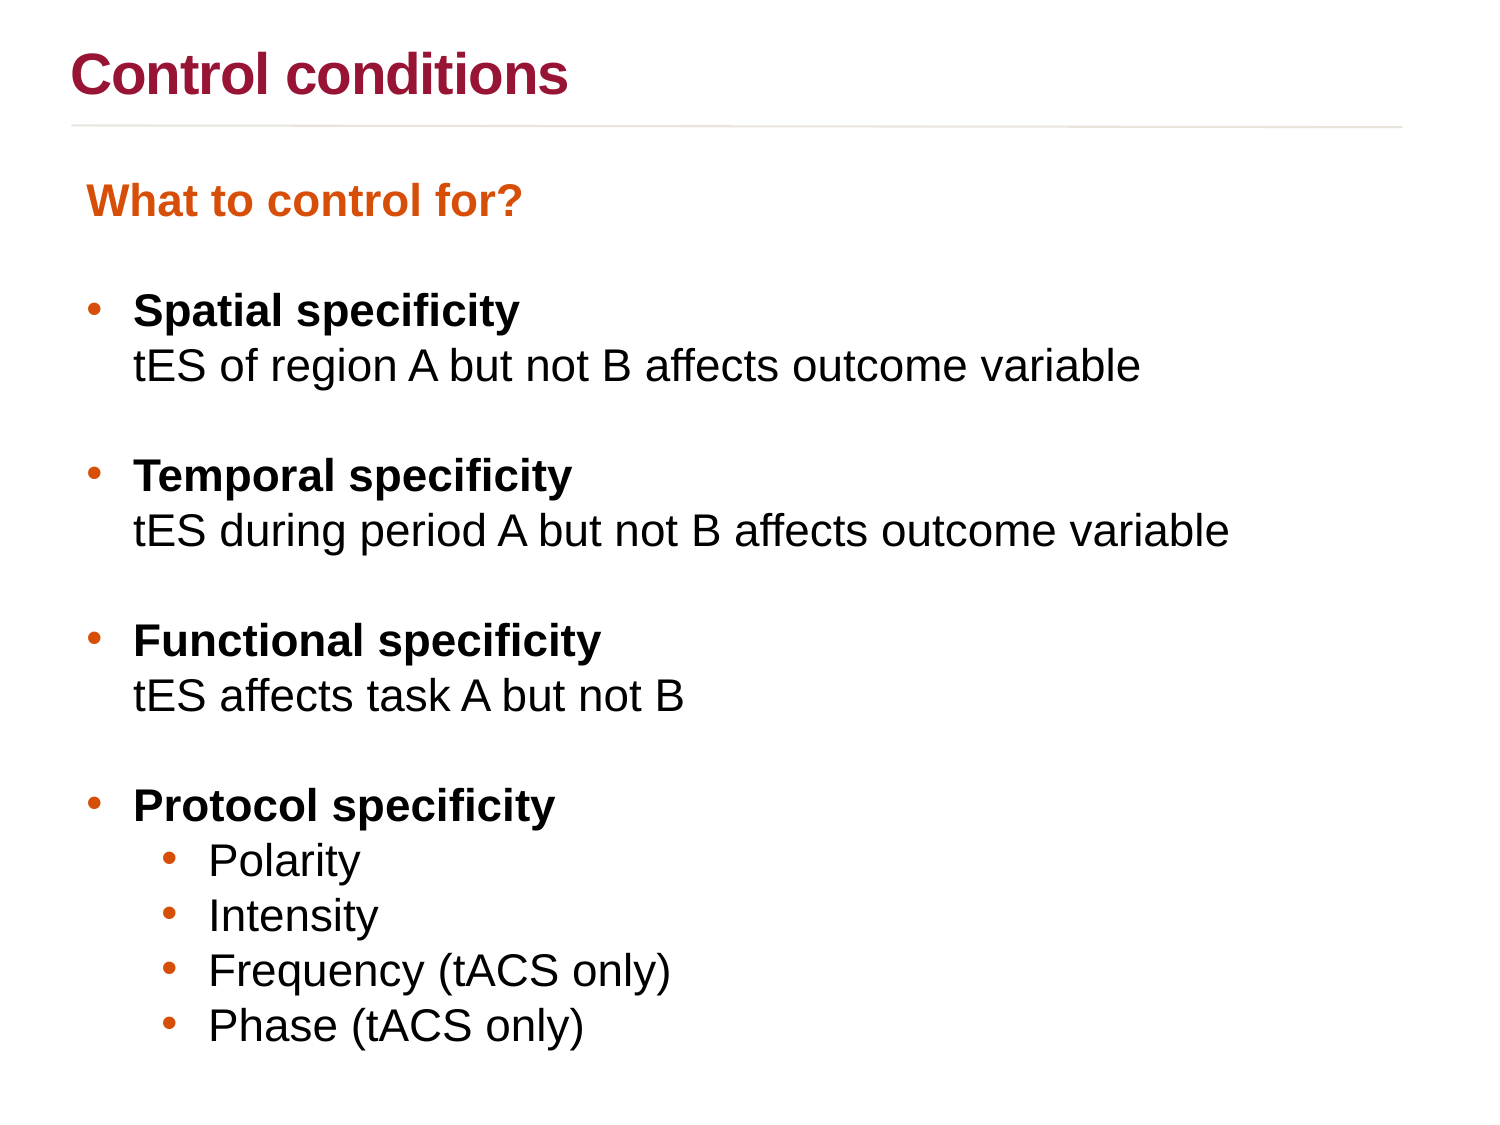

Control conditions
What to control for?

Spatial specificity
tES of region A but not B affects outcome variable

Temporal specificity
tES during period A but not B affects outcome variable

Functional specificity
tES affects task A but not B

Protocol specificity
Polarity
Intensity
Frequency (tACS only)
Phase (tACS only)